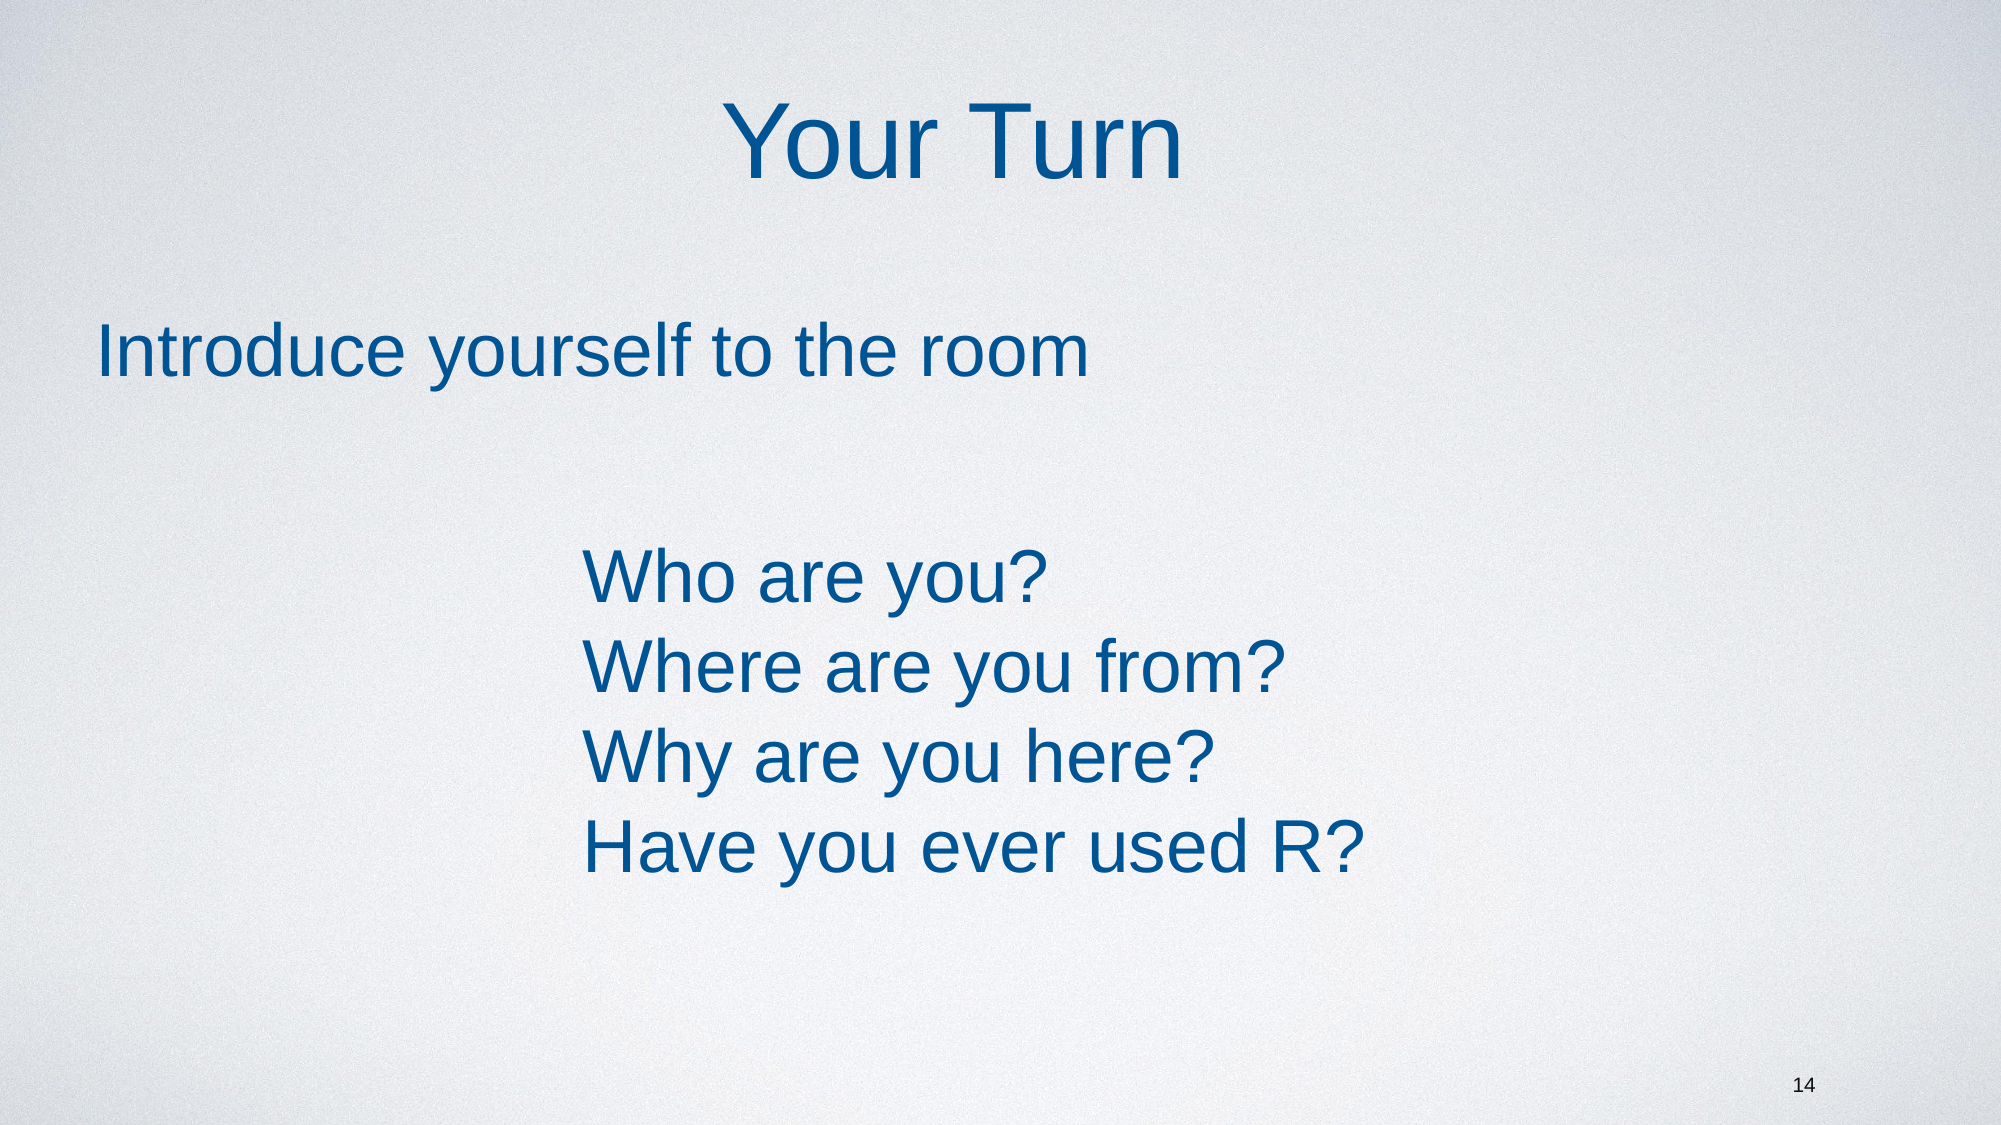

Your Turn
Introduce yourself to the room

Who are you?
Where are you from?
Why are you here?
Have you ever used R?
14